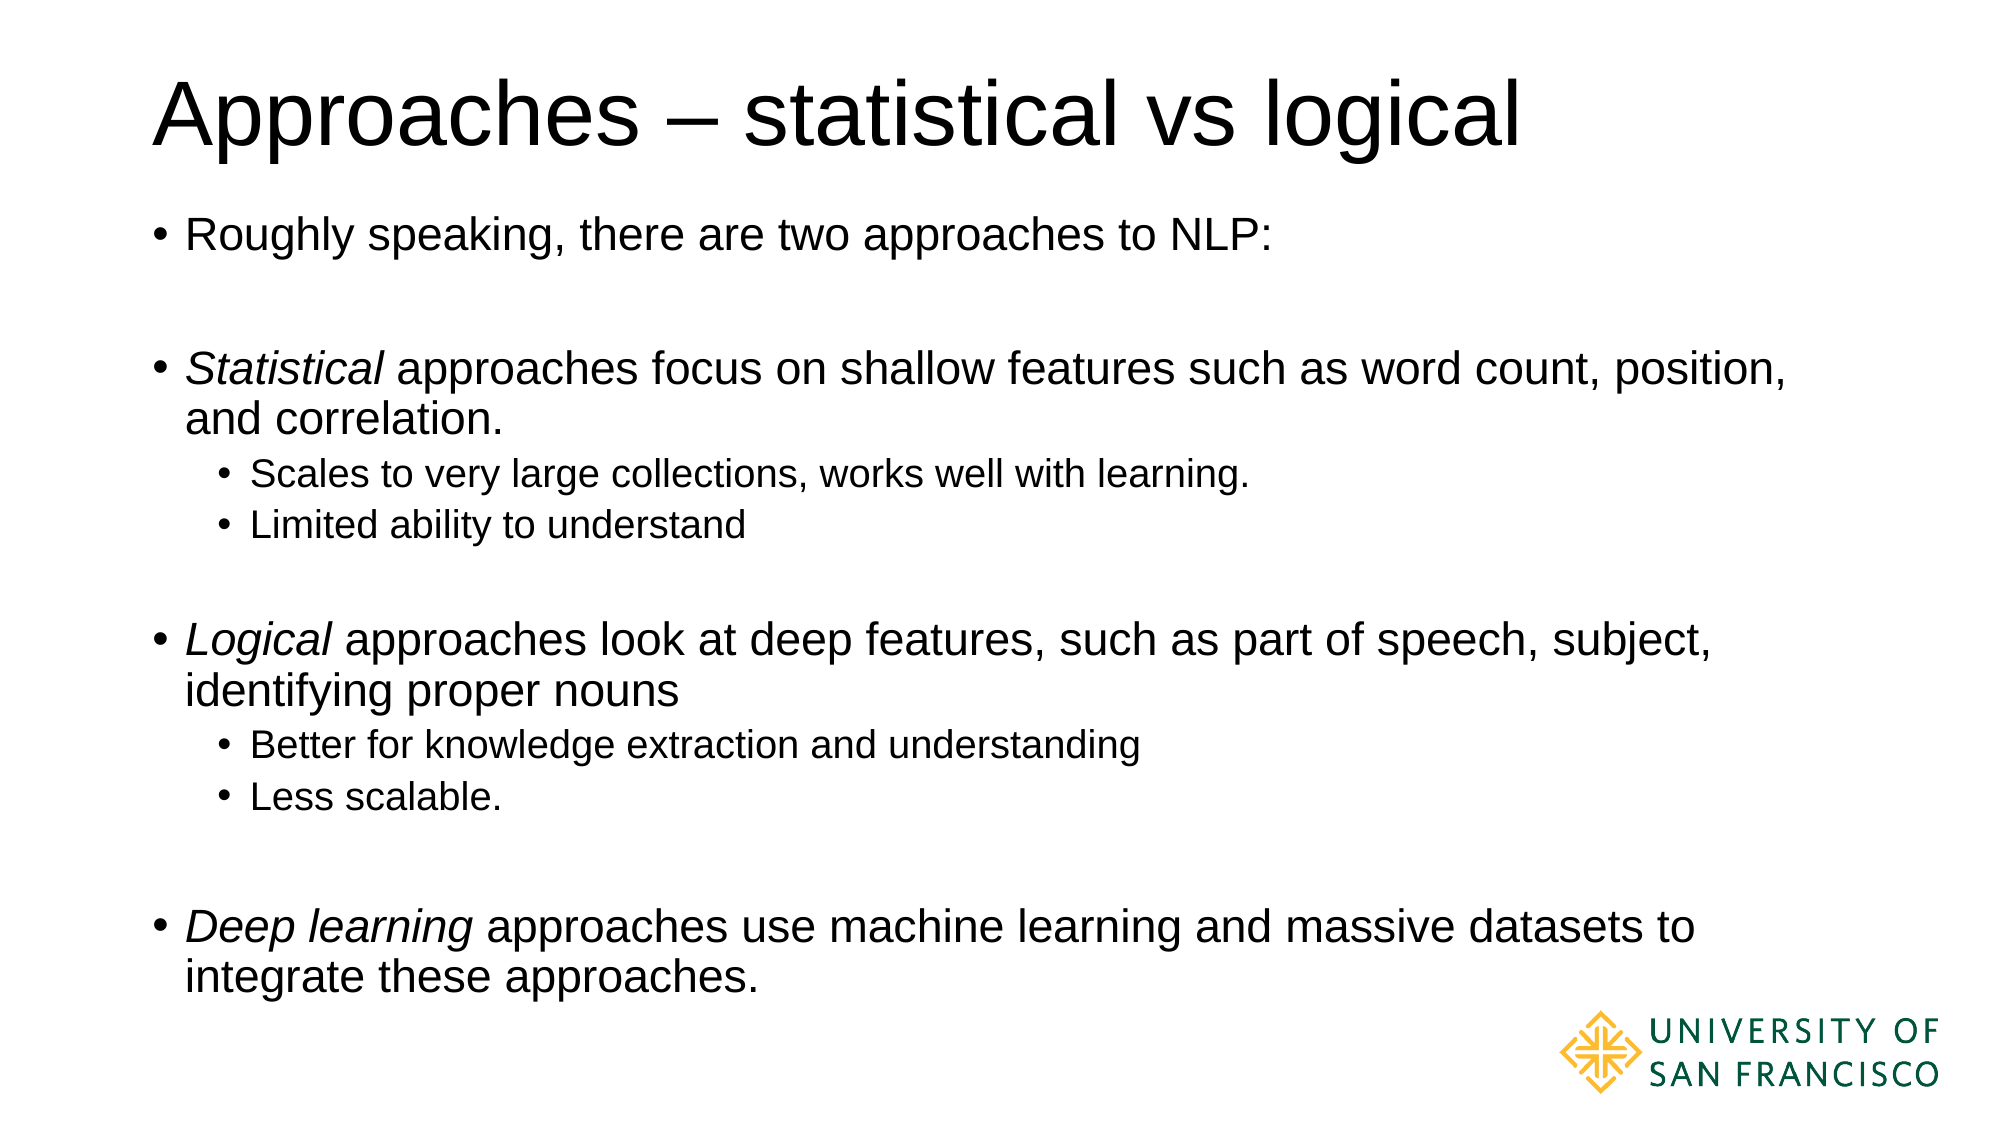

# Approaches – statistical vs logical
Roughly speaking, there are two approaches to NLP:

Statistical approaches focus on shallow features such as word count, position, and correlation.
Scales to very large collections, works well with learning.
Limited ability to understand

Logical approaches look at deep features, such as part of speech, subject, identifying proper nouns
Better for knowledge extraction and understanding
Less scalable.

Deep learning approaches use machine learning and massive datasets to integrate these approaches.